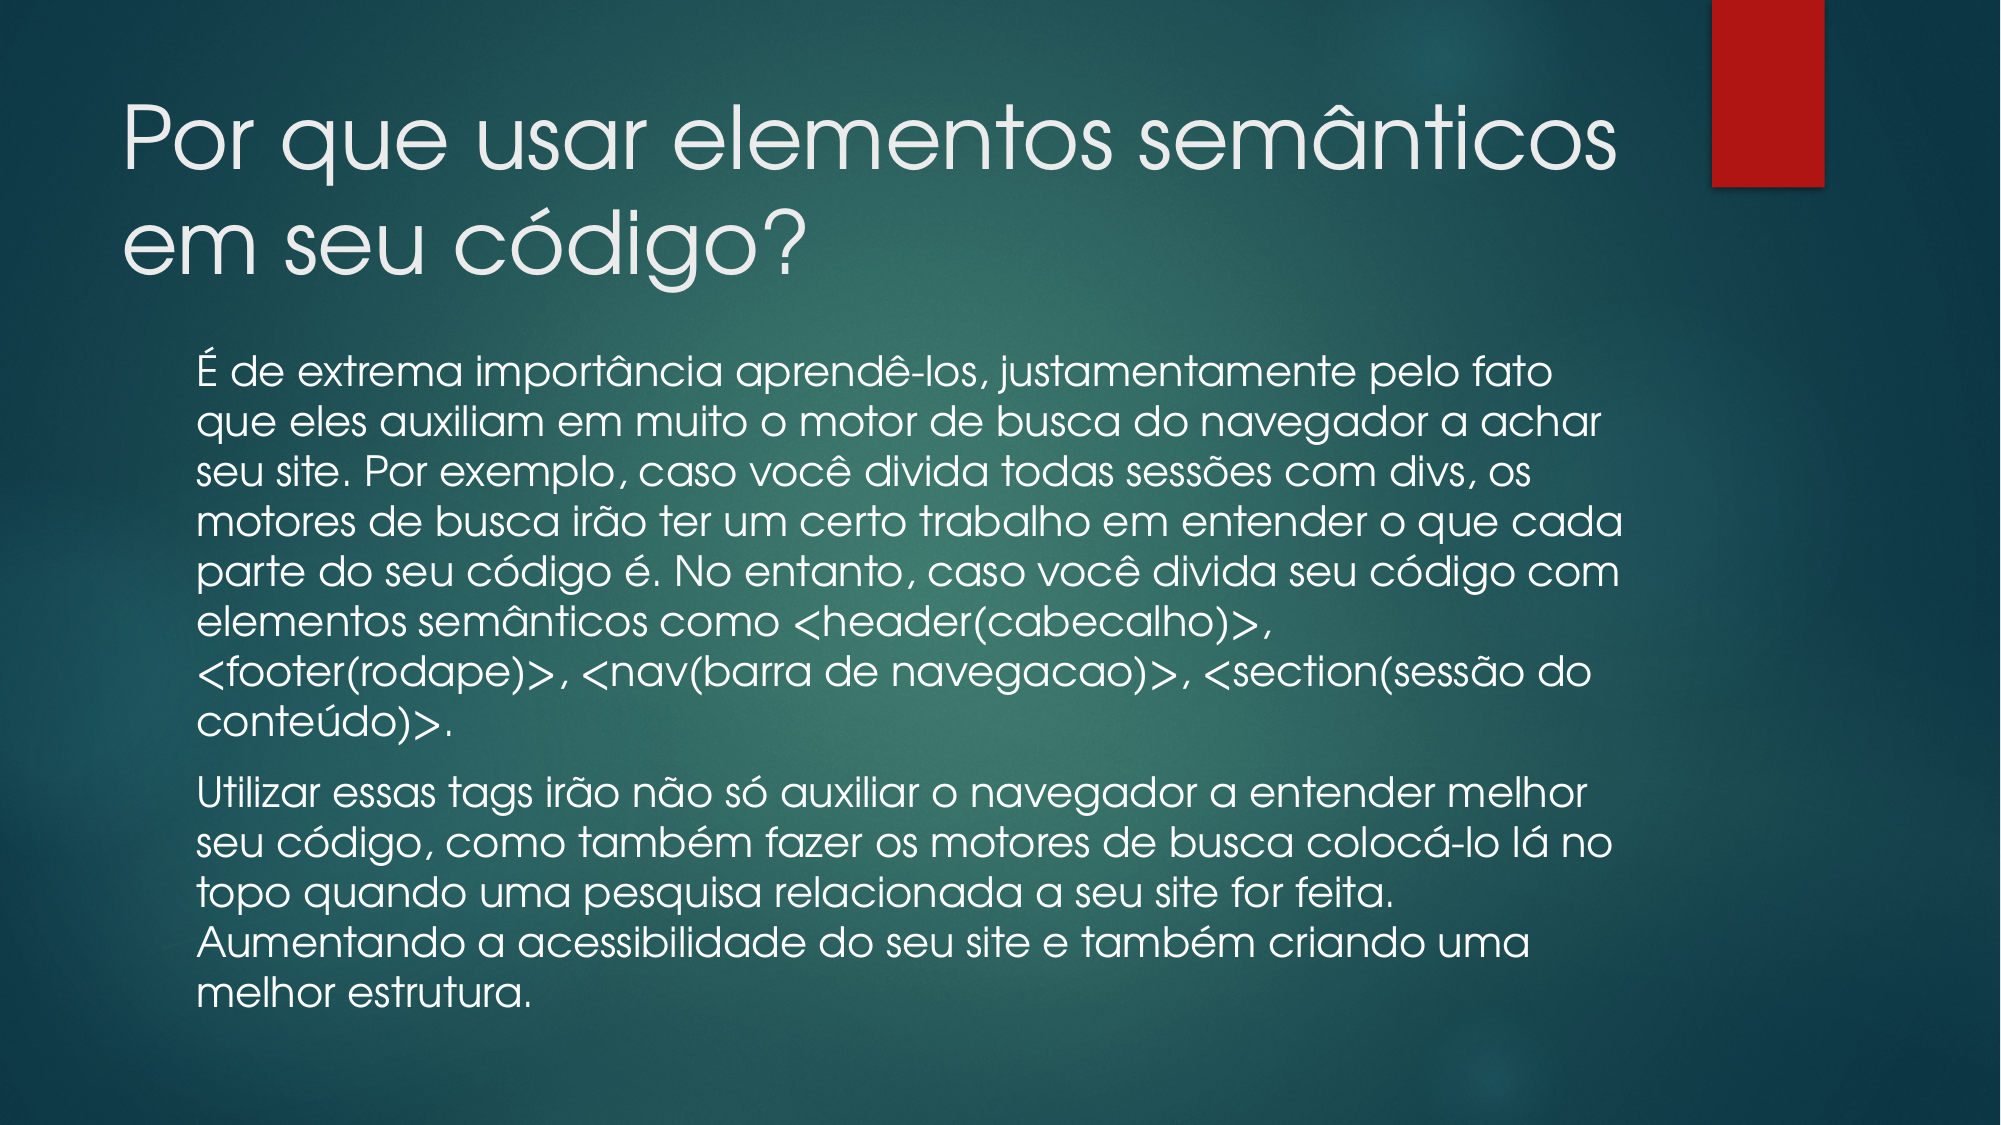

# Por que usar elementos semânticos em seu código?
É de extrema importância aprendê-los, justamentamente pelo fato que eles auxiliam em muito o motor de busca do navegador a achar seu site. Por exemplo, caso você divida todas sessões com divs, os motores de busca irão ter um certo trabalho em entender o que cada parte do seu código é. No entanto, caso você divida seu código com elementos semânticos como <header(cabecalho)>, <footer(rodape)>, <nav(barra de navegacao)>, <section(sessão do conteúdo)>.
Utilizar essas tags irão não só auxiliar o navegador a entender melhor seu código, como também fazer os motores de busca colocá-lo lá no topo quando uma pesquisa relacionada a seu site for feita. Aumentando a acessibilidade do seu site e também criando uma melhor estrutura.